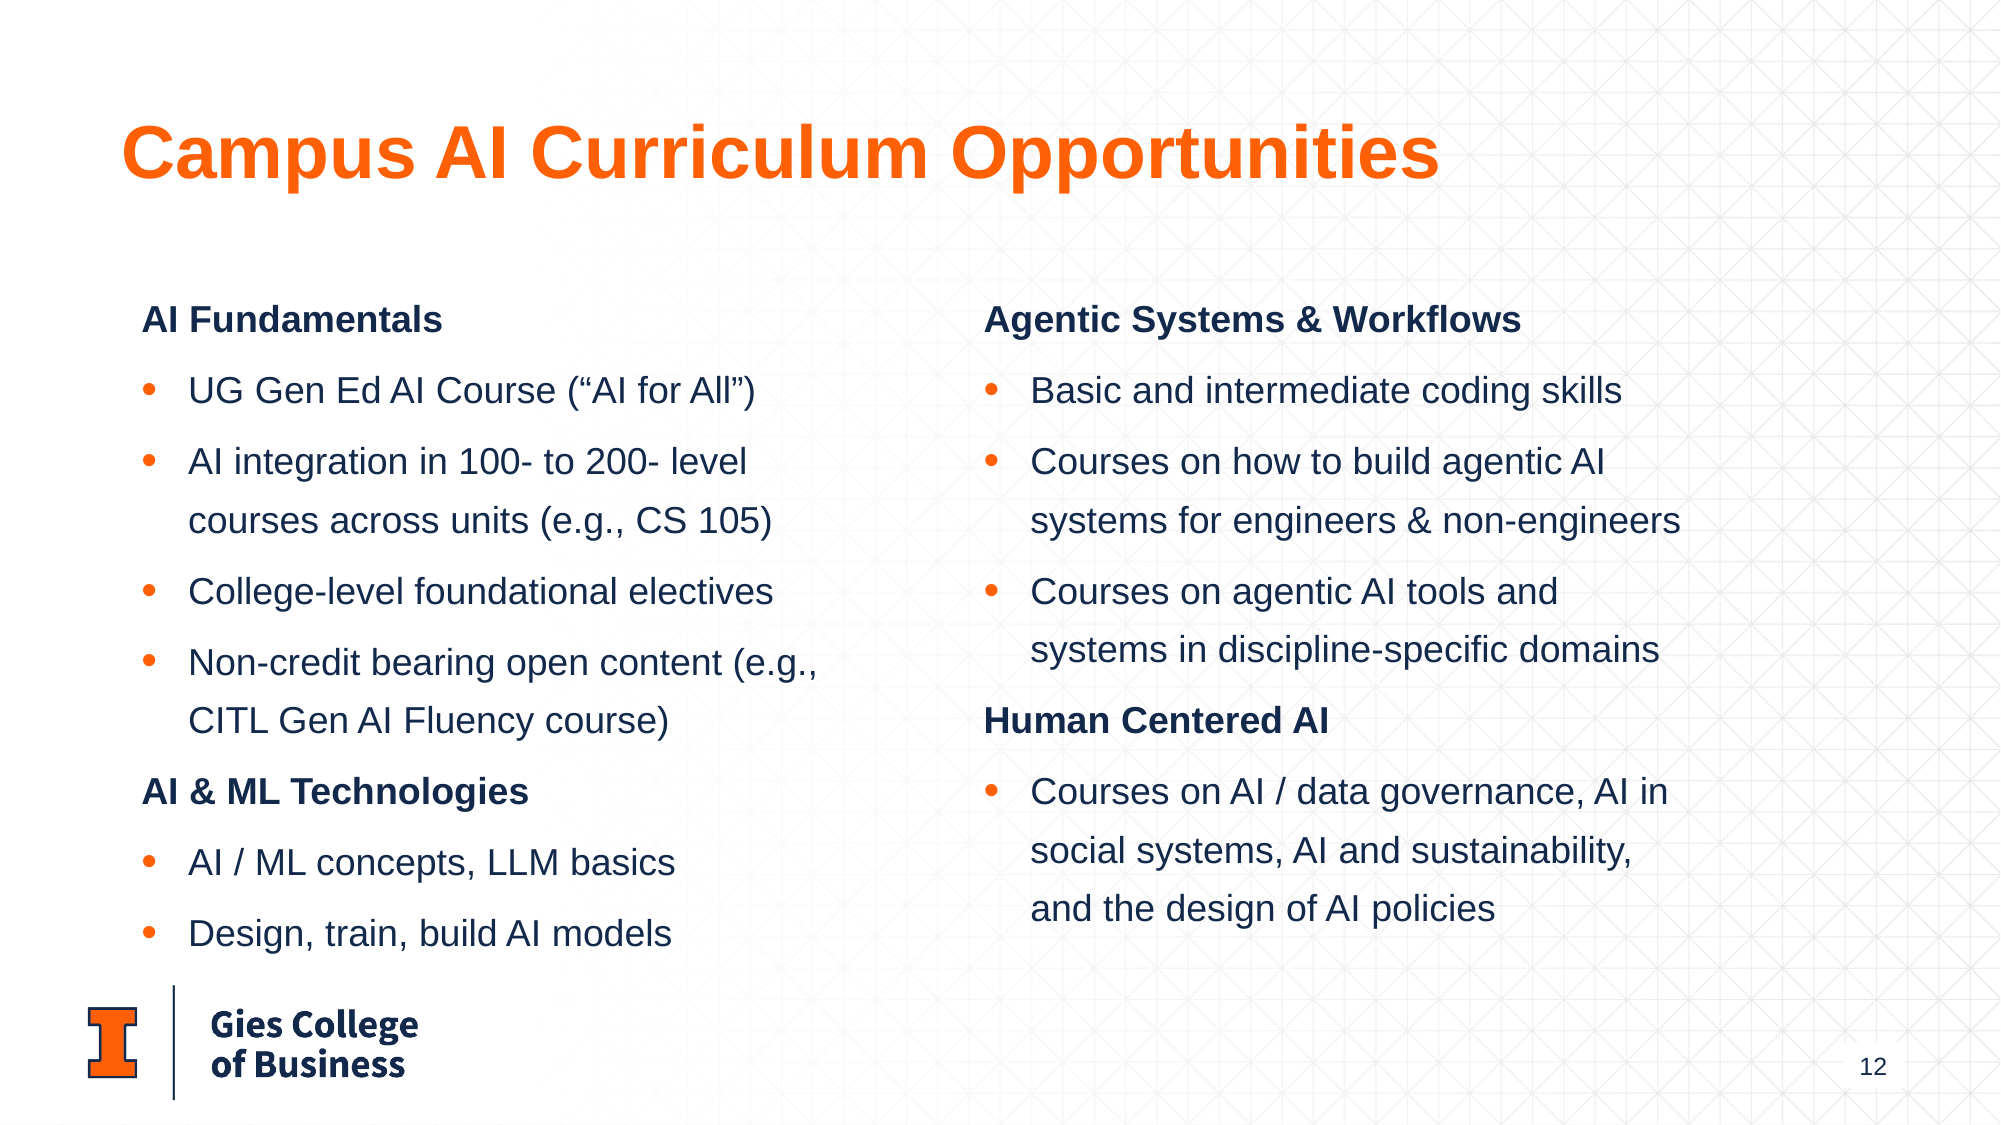

# Campus AI Curriculum Opportunities
AI Fundamentals
UG Gen Ed AI Course (“AI for All”)
AI integration in 100- to 200- level courses across units (e.g., CS 105)
College-level foundational electives
Non-credit bearing open content (e.g., CITL Gen AI Fluency course)
AI & ML Technologies
AI / ML concepts, LLM basics
Design, train, build AI models
Agentic Systems & Workflows
Basic and intermediate coding skills
Courses on how to build agentic AI systems for engineers & non-engineers
Courses on agentic AI tools and systems in discipline-specific domains
Human Centered AI
Courses on AI / data governance, AI in social systems, AI and sustainability, and the design of AI policies
12